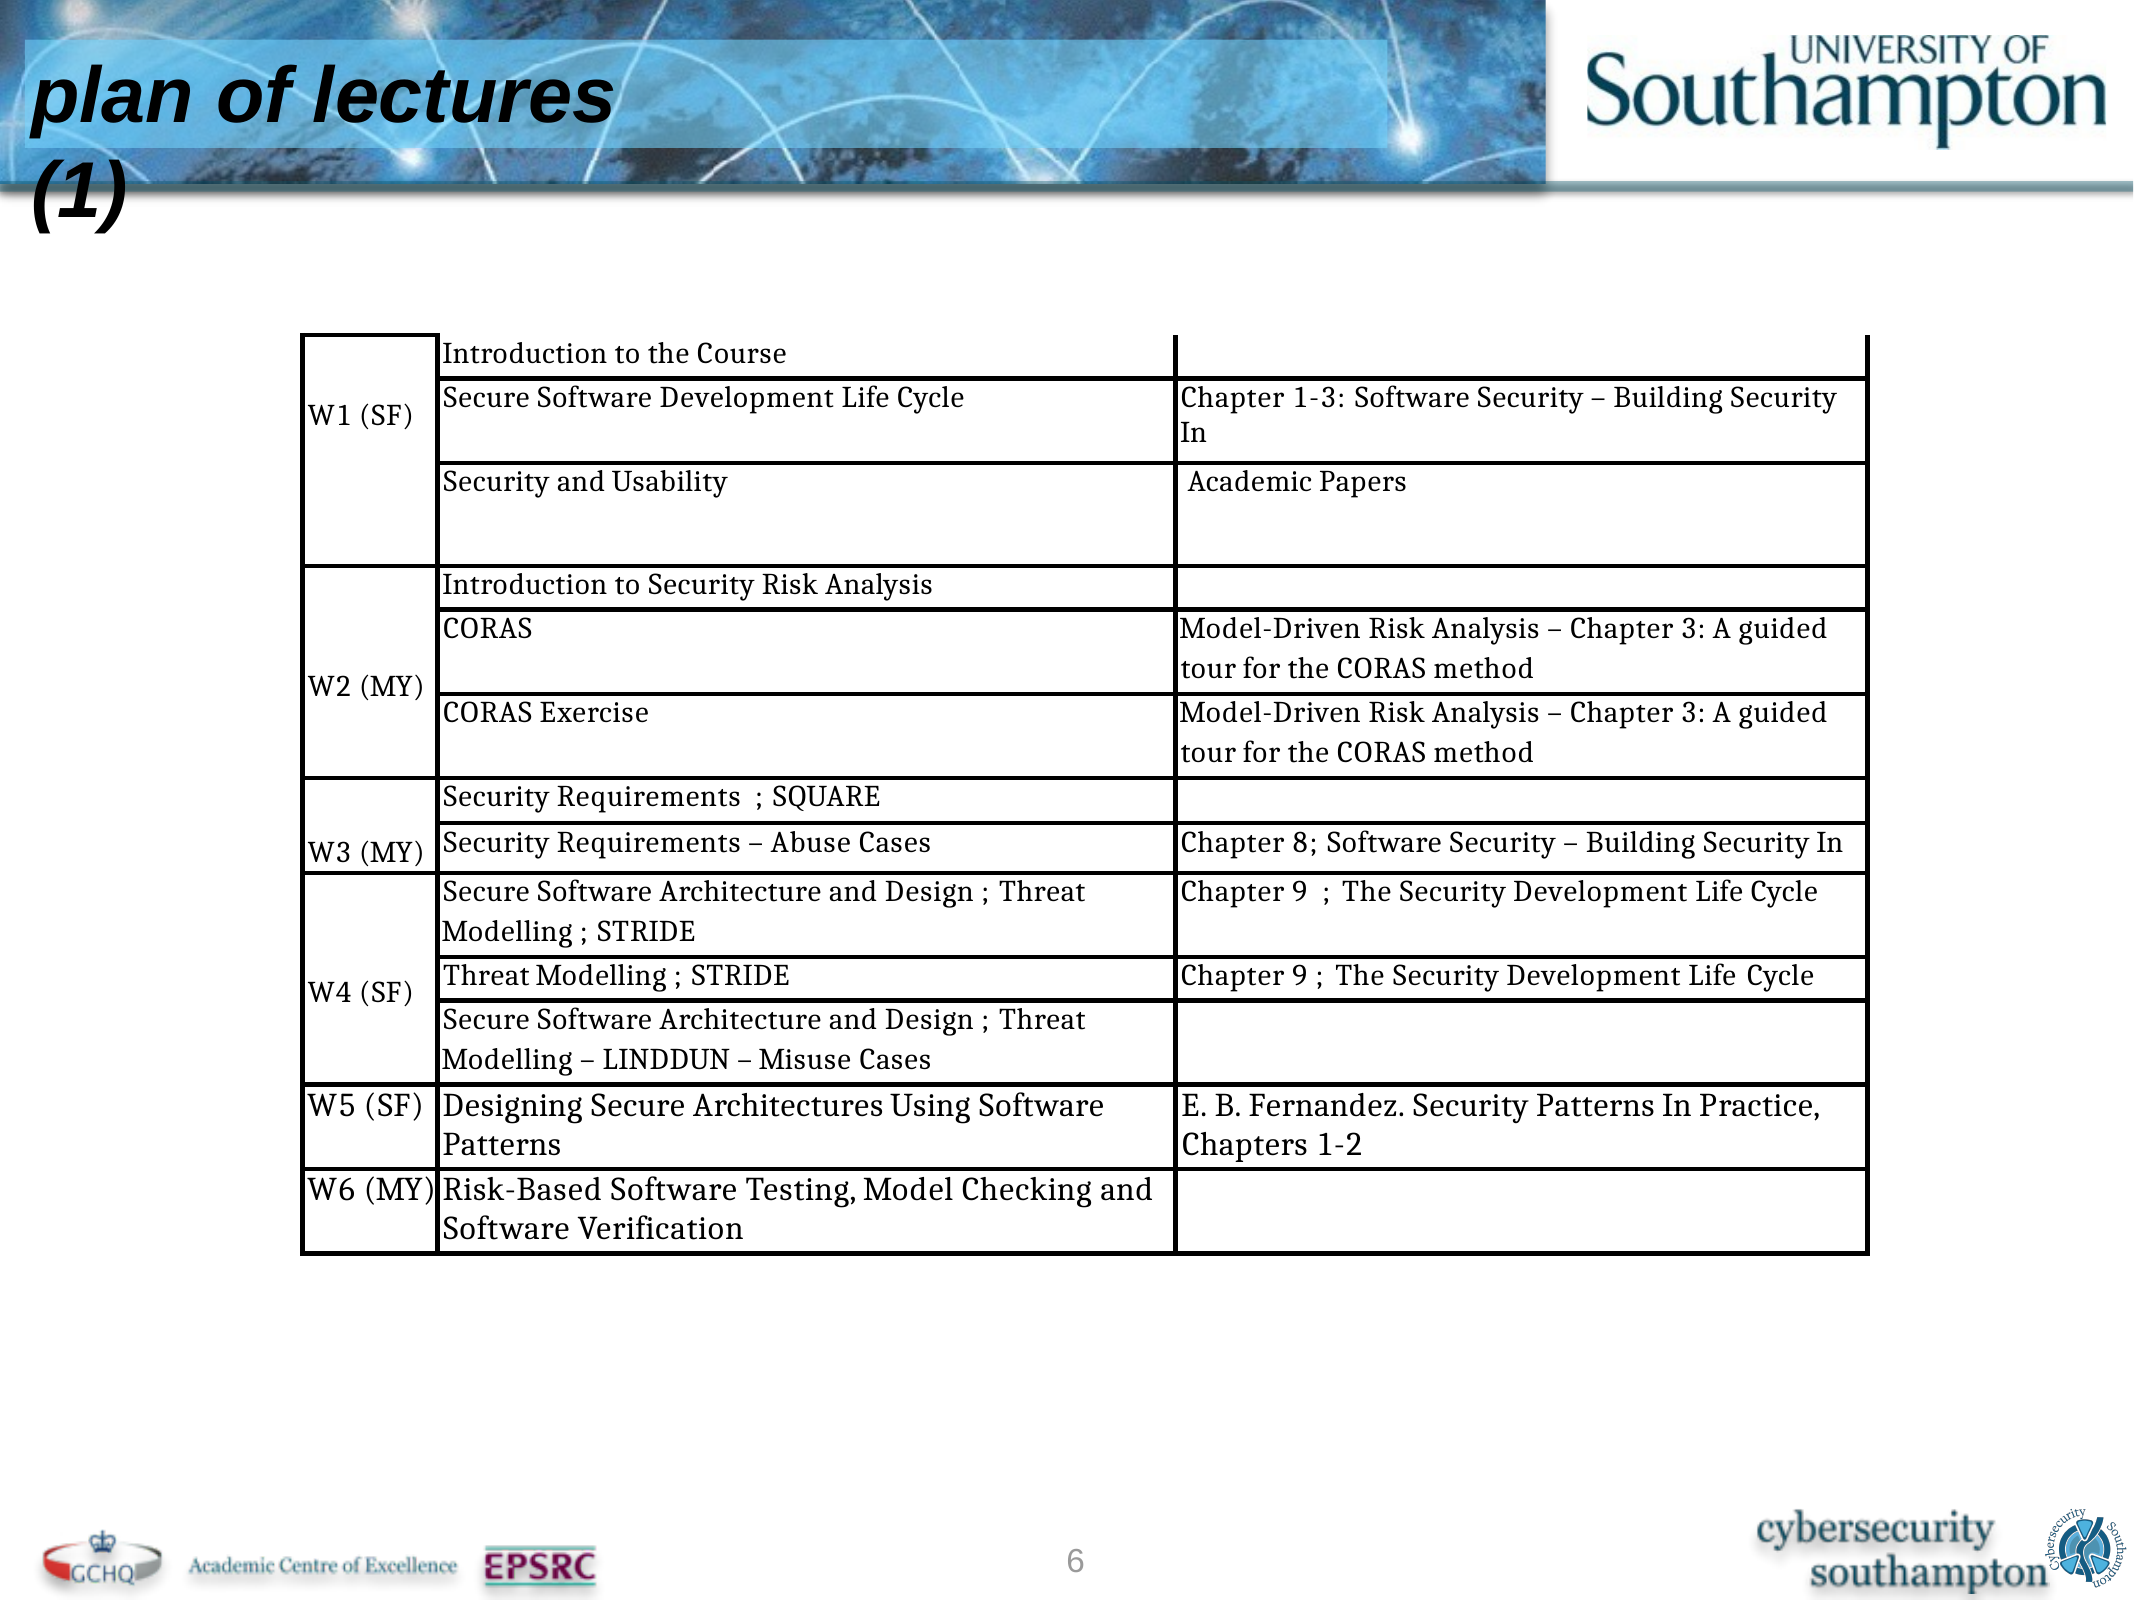

# plan of lectures	(1)

| W1 (SF) | Introduction to the Course |  |
| --- | --- | --- |
|  | Secure Software Development Life Cycle | Chapter 1-3: Software Security – Building Security In |
|  | Security and Usability | Academic Papers |
| W2 (MY) | Introduction to Security Risk Analysis |  |
|  | CORAS | Model-Driven Risk Analysis – Chapter 3: A guided tour for the CORAS method |
|  | CORAS Exercise | Model-Driven Risk Analysis – Chapter 3: A guided tour for the CORAS method |
| W3 (MY) | Security Requirements ; SQUARE |  |
|  | Security Requirements – Abuse Cases | Chapter 8; Software Security – Building Security In |
| W4 (SF) | Secure Software Architecture and Design ; Threat Modelling ; STRIDE | Chapter 9 ; The Security Development Life Cycle |
|  | Threat Modelling ; STRIDE | Chapter 9 ; The Security Development Life Cycle |
|  | Secure Software Architecture and Design ; Threat Modelling – LINDDUN – Misuse Cases |  |
| W5 (SF) | Designing Secure Architectures Using Software Patterns | E. B. Fernandez. Security Patterns In Practice, Chapters 1-2 |
| W6 (MY) | Risk-Based Software Testing, Model Checking and Software Verification |  |

6